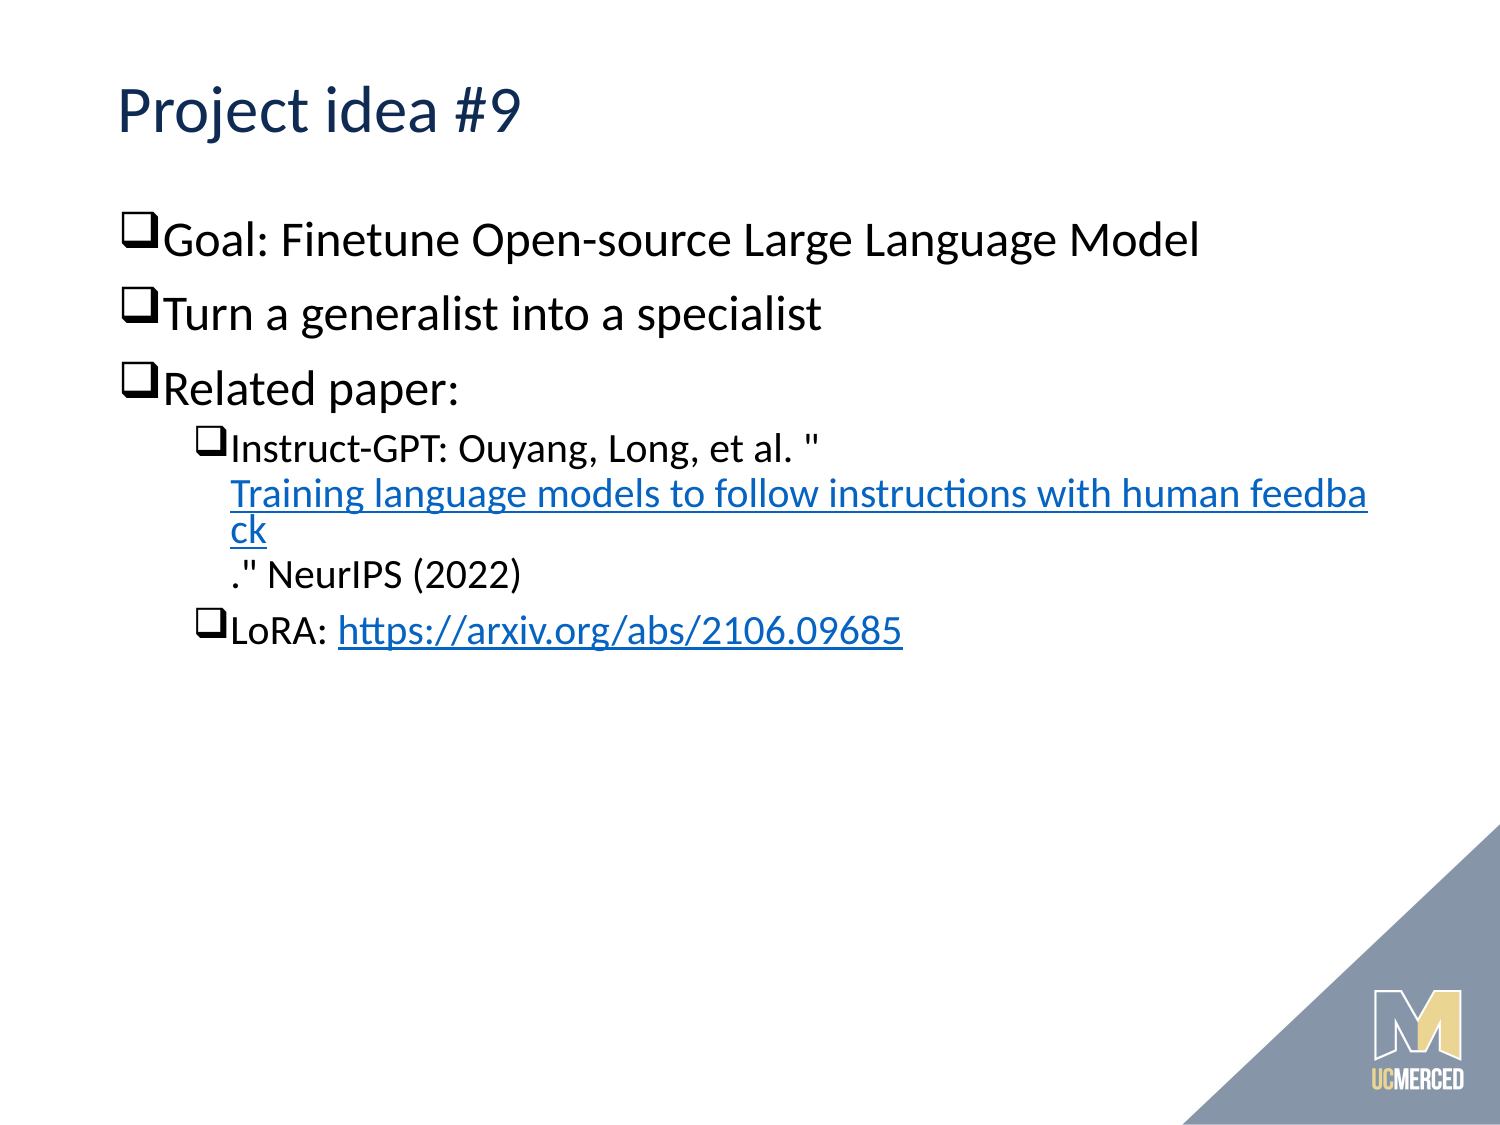

# Project idea #9
Goal: Finetune Open-source Large Language Model
Turn a generalist into a specialist
Related paper:
Instruct-GPT: Ouyang, Long, et al. "Training language models to follow instructions with human feedback." NeurIPS (2022)
LoRA: https://arxiv.org/abs/2106.09685